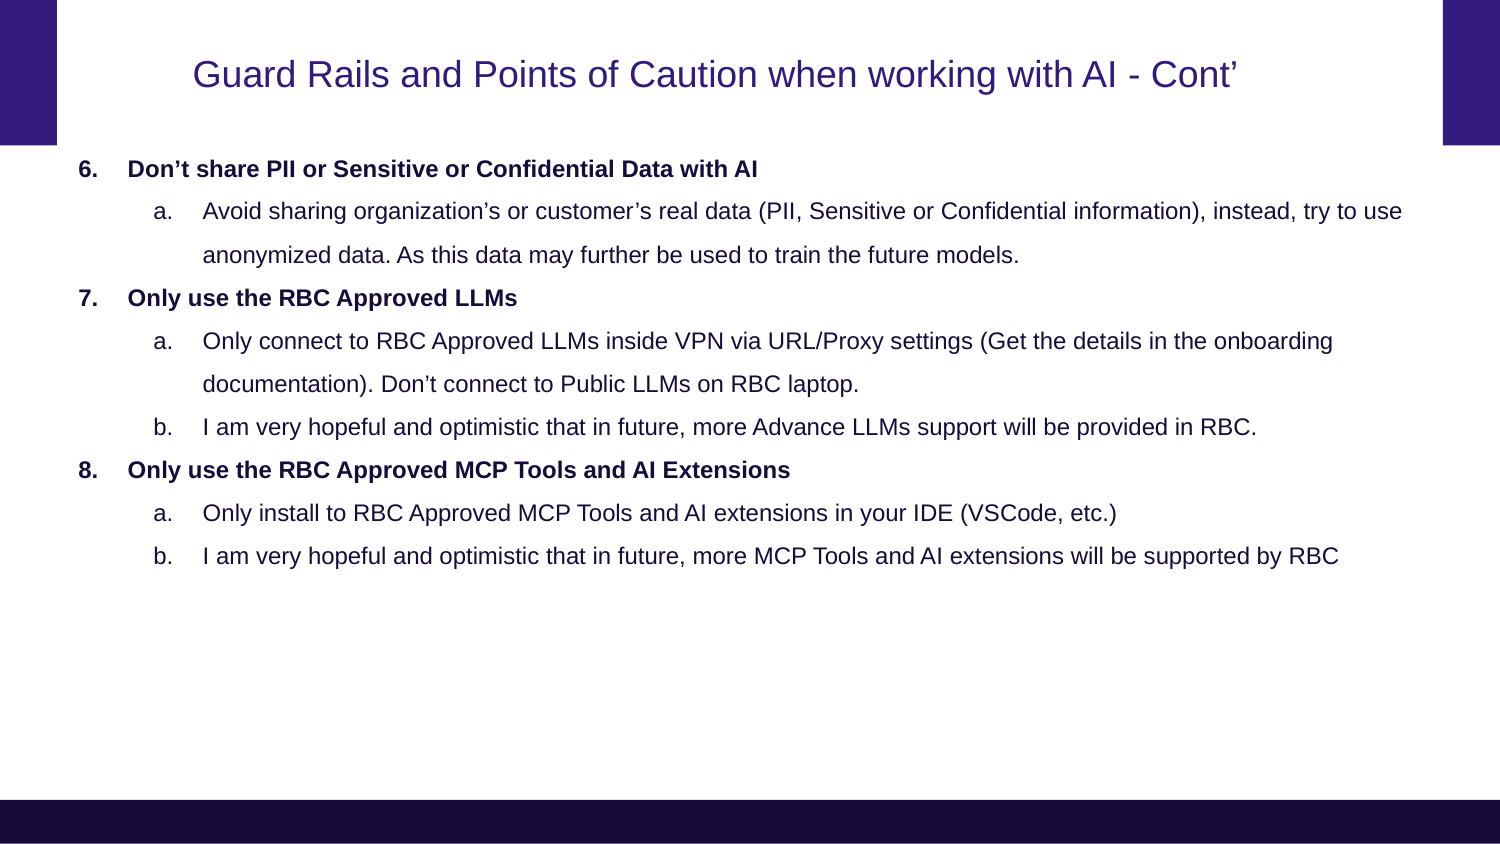

# Guard Rails and Points of Caution when working with AI - Cont’

Don’t share PII or Sensitive or Confidential Data with AI
Avoid sharing organization’s or customer’s real data (PII, Sensitive or Confidential information), instead, try to use anonymized data. As this data may further be used to train the future models.
Only use the RBC Approved LLMs
Only connect to RBC Approved LLMs inside VPN via URL/Proxy settings (Get the details in the onboarding documentation). Don’t connect to Public LLMs on RBC laptop.
I am very hopeful and optimistic that in future, more Advance LLMs support will be provided in RBC.
Only use the RBC Approved MCP Tools and AI Extensions
Only install to RBC Approved MCP Tools and AI extensions in your IDE (VSCode, etc.)
I am very hopeful and optimistic that in future, more MCP Tools and AI extensions will be supported by RBC